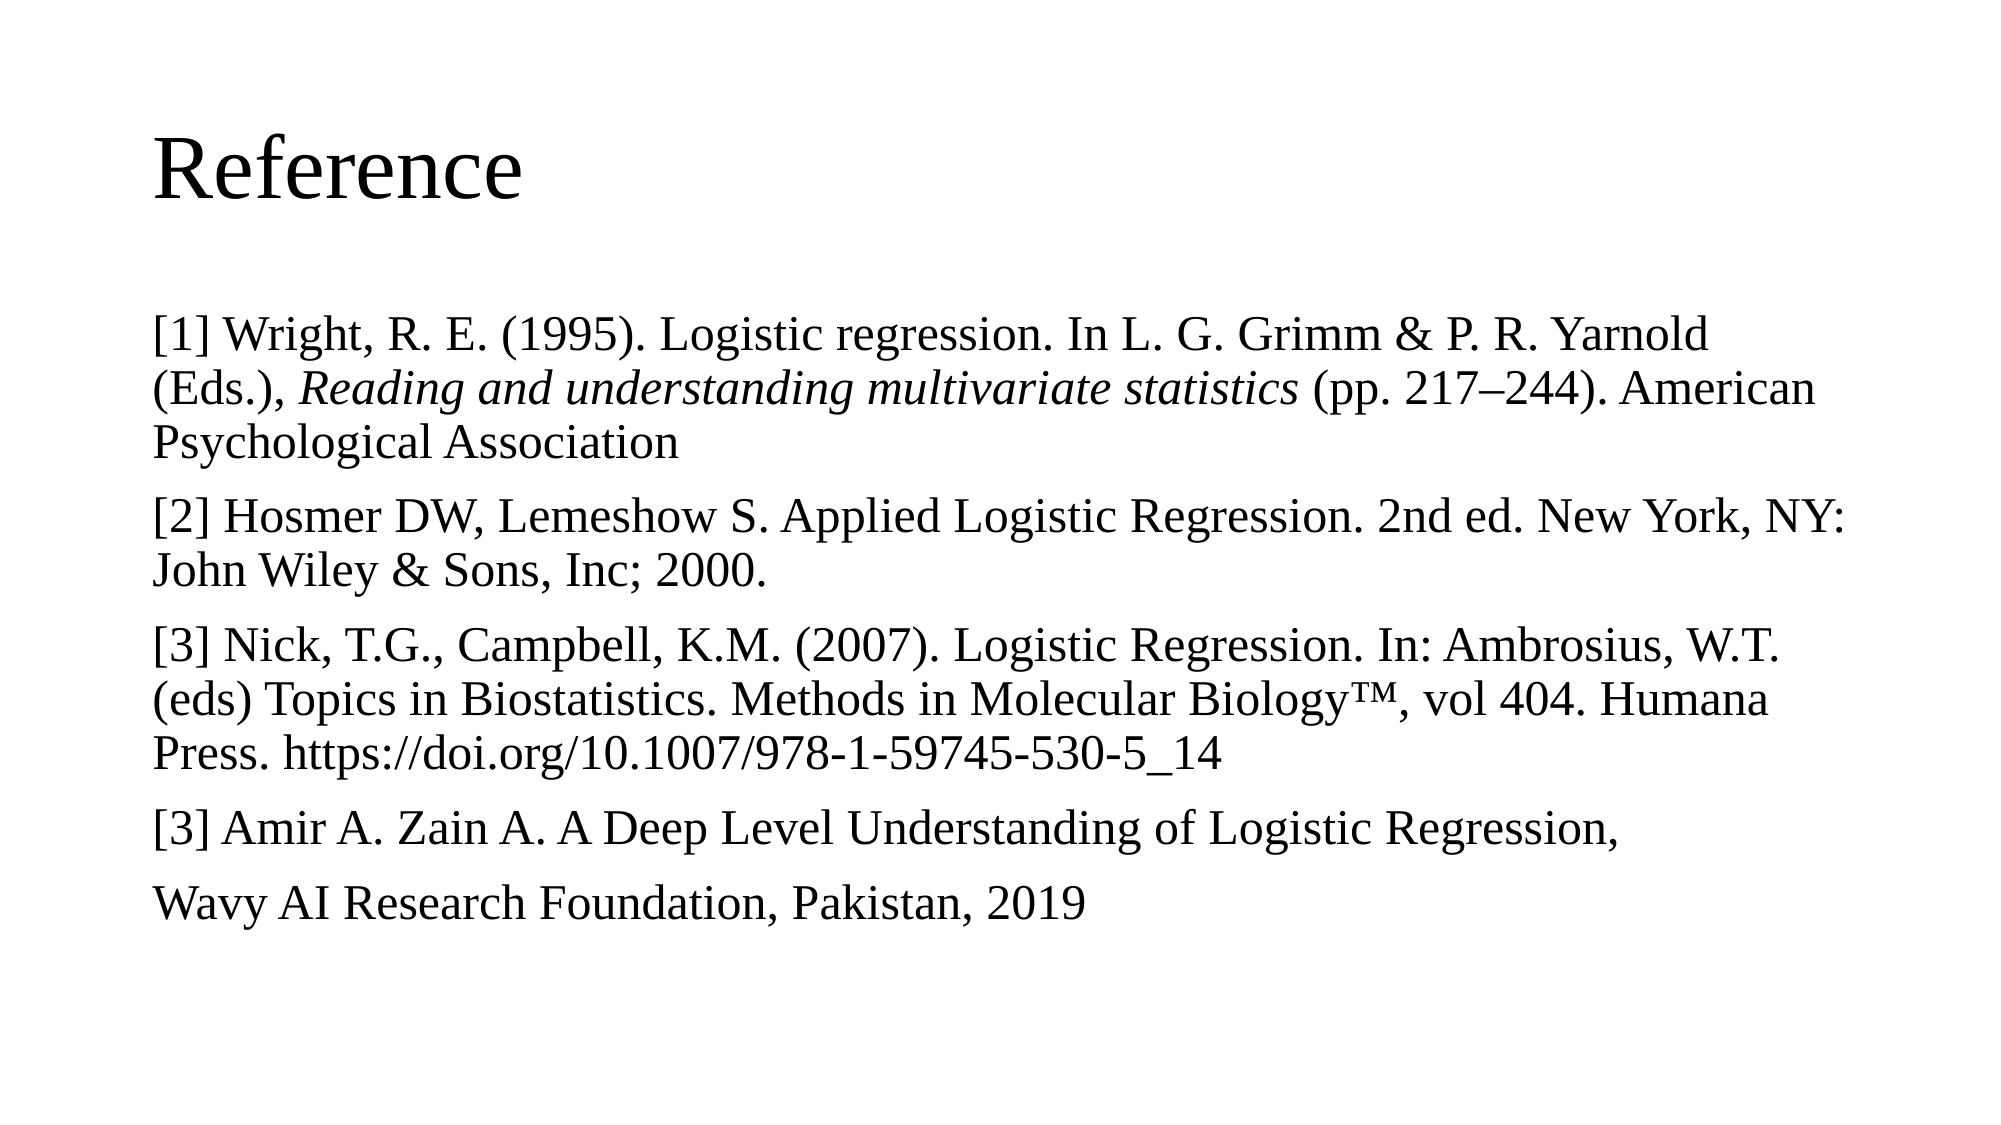

# Reference
[1] Wright, R. E. (1995). Logistic regression. In L. G. Grimm & P. R. Yarnold (Eds.), Reading and understanding multivariate statistics (pp. 217–244). American Psychological Association
[2] Hosmer DW, Lemeshow S. Applied Logistic Regression. 2nd ed. New York, NY: John Wiley & Sons, Inc; 2000.
[3] Nick, T.G., Campbell, K.M. (2007). Logistic Regression. In: Ambrosius, W.T. (eds) Topics in Biostatistics. Methods in Molecular Biology™, vol 404. Humana Press. https://doi.org/10.1007/978-1-59745-530-5_14
[3] Amir A. Zain A. A Deep Level Understanding of Logistic Regression,
Wavy AI Research Foundation, Pakistan, 2019